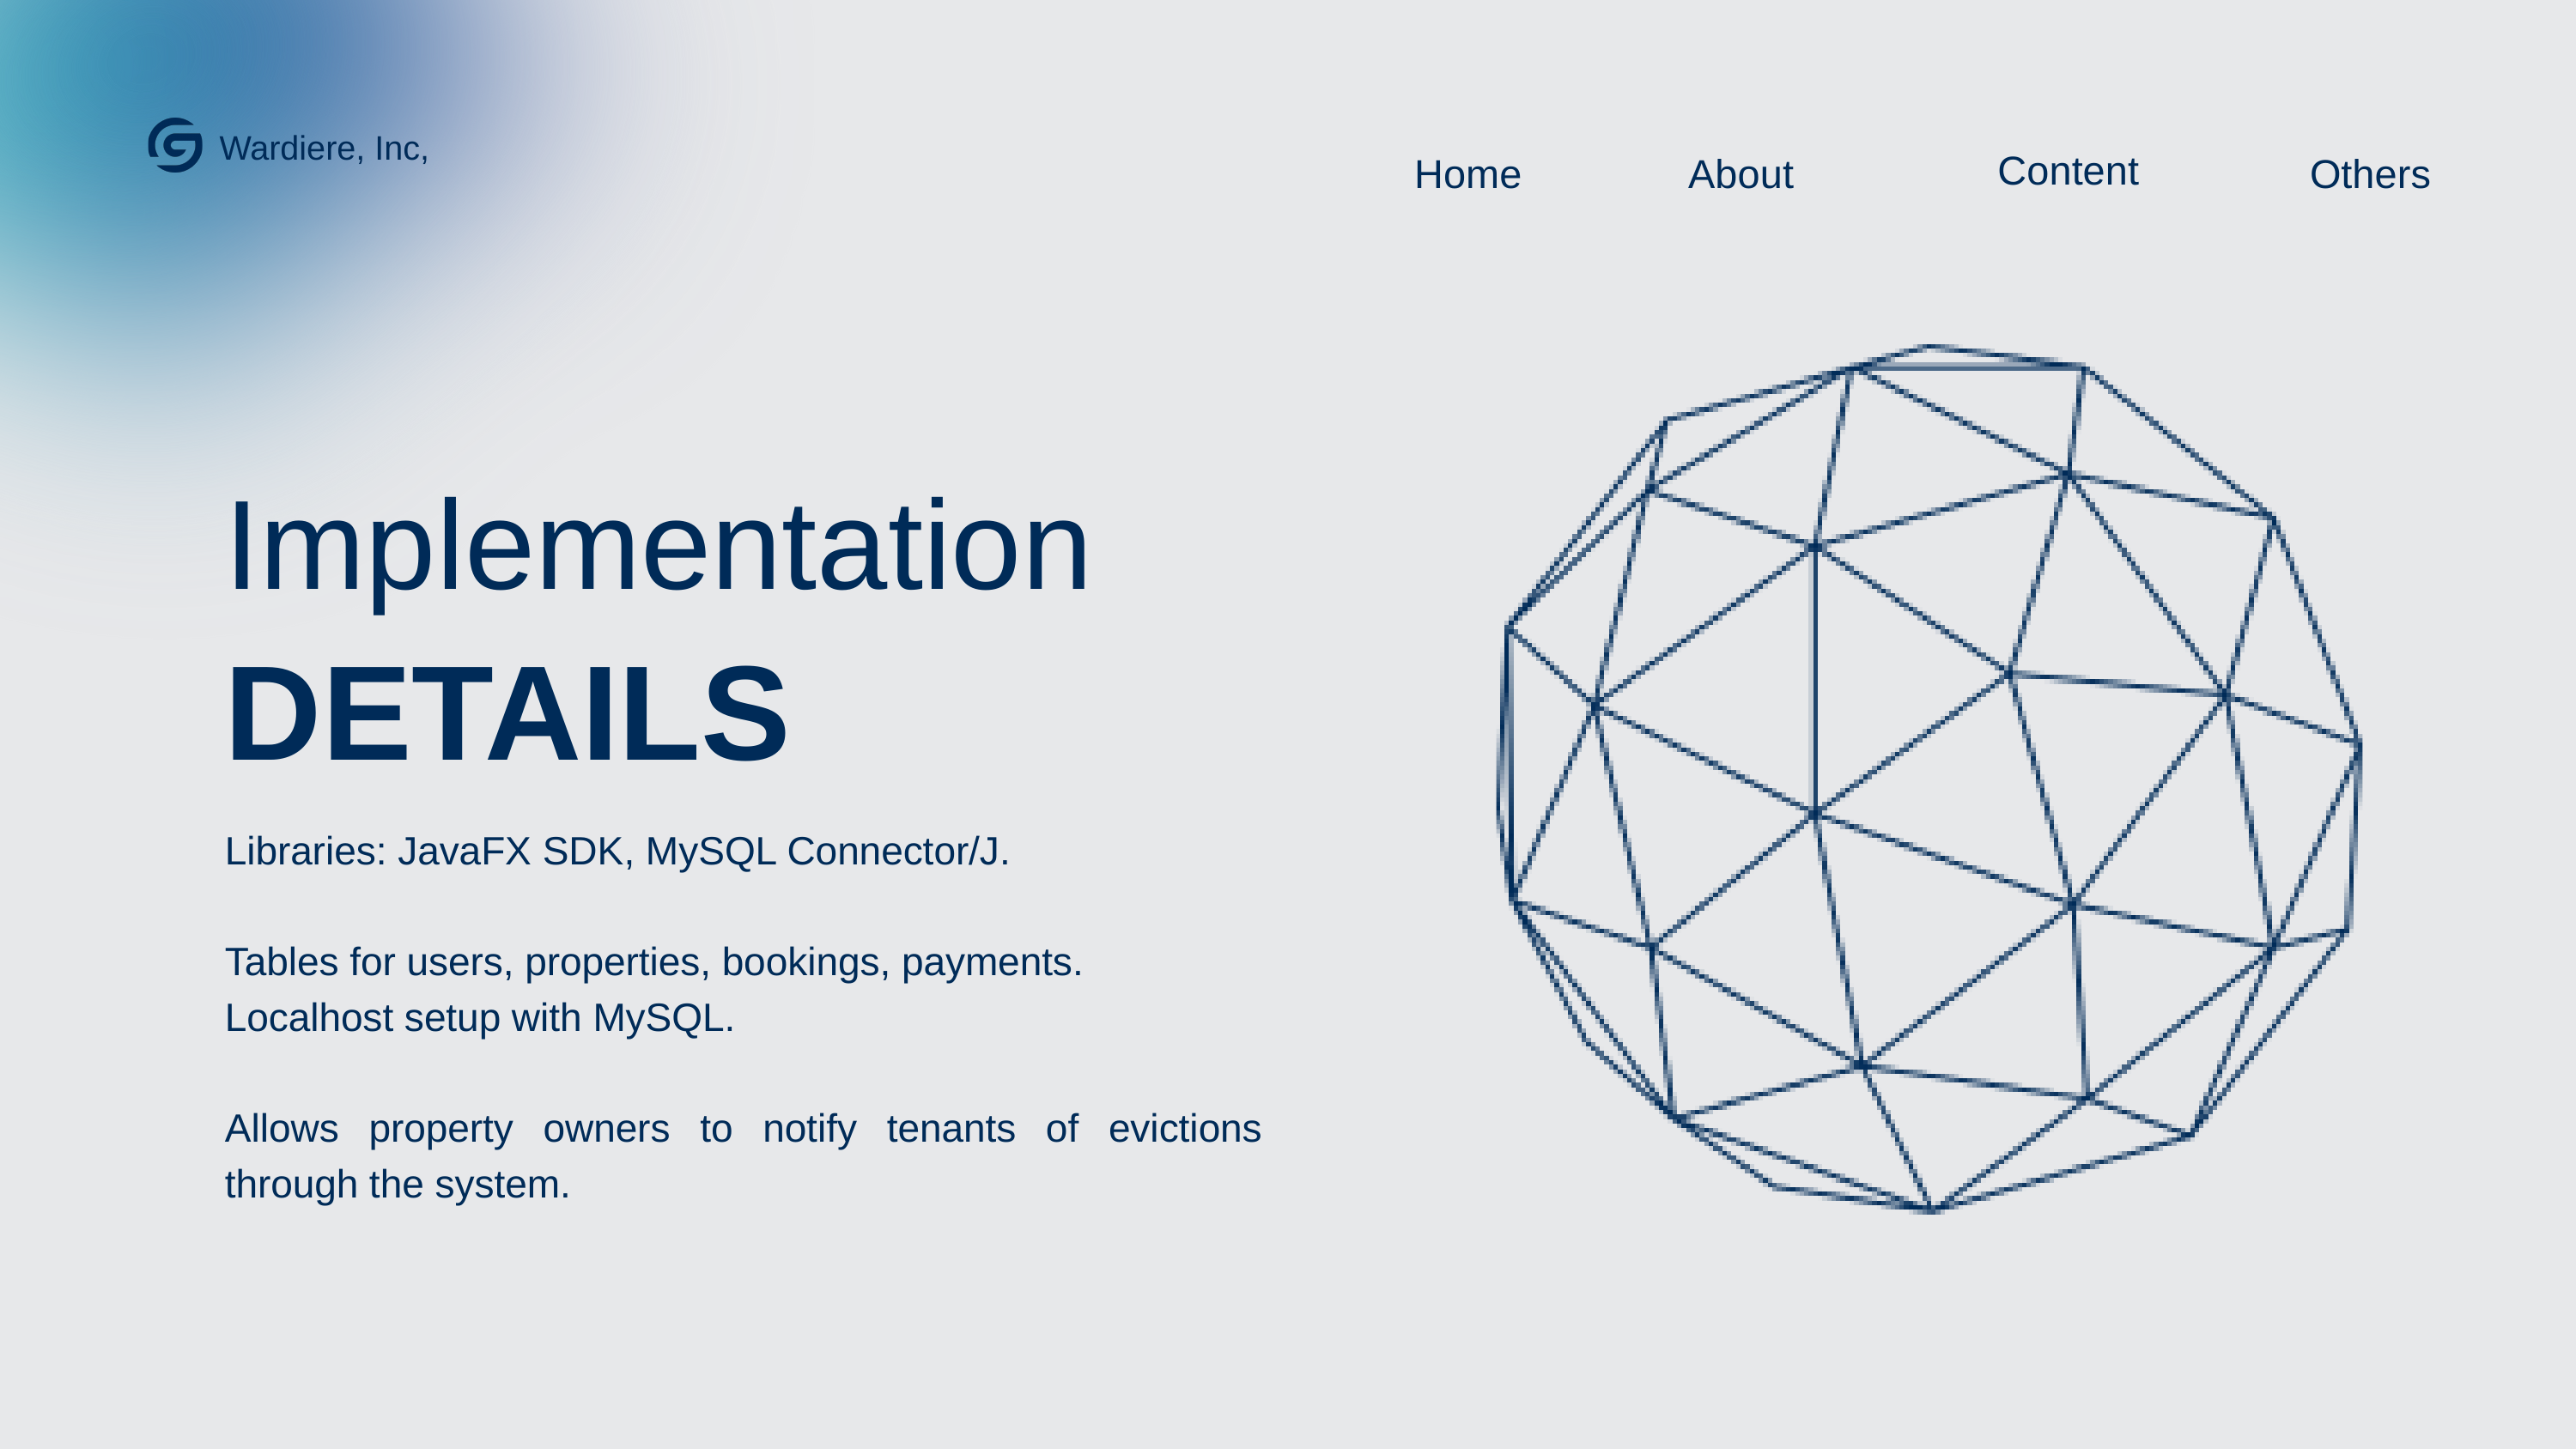

Wardiere, Inc,
Content
Home
Others
About

Implementation
DETAILS
Libraries: JavaFX SDK, MySQL Connector/J.

Tables for users, properties, bookings, payments.
Localhost setup with MySQL.

Allows property owners to notify tenants of evictions through the system.